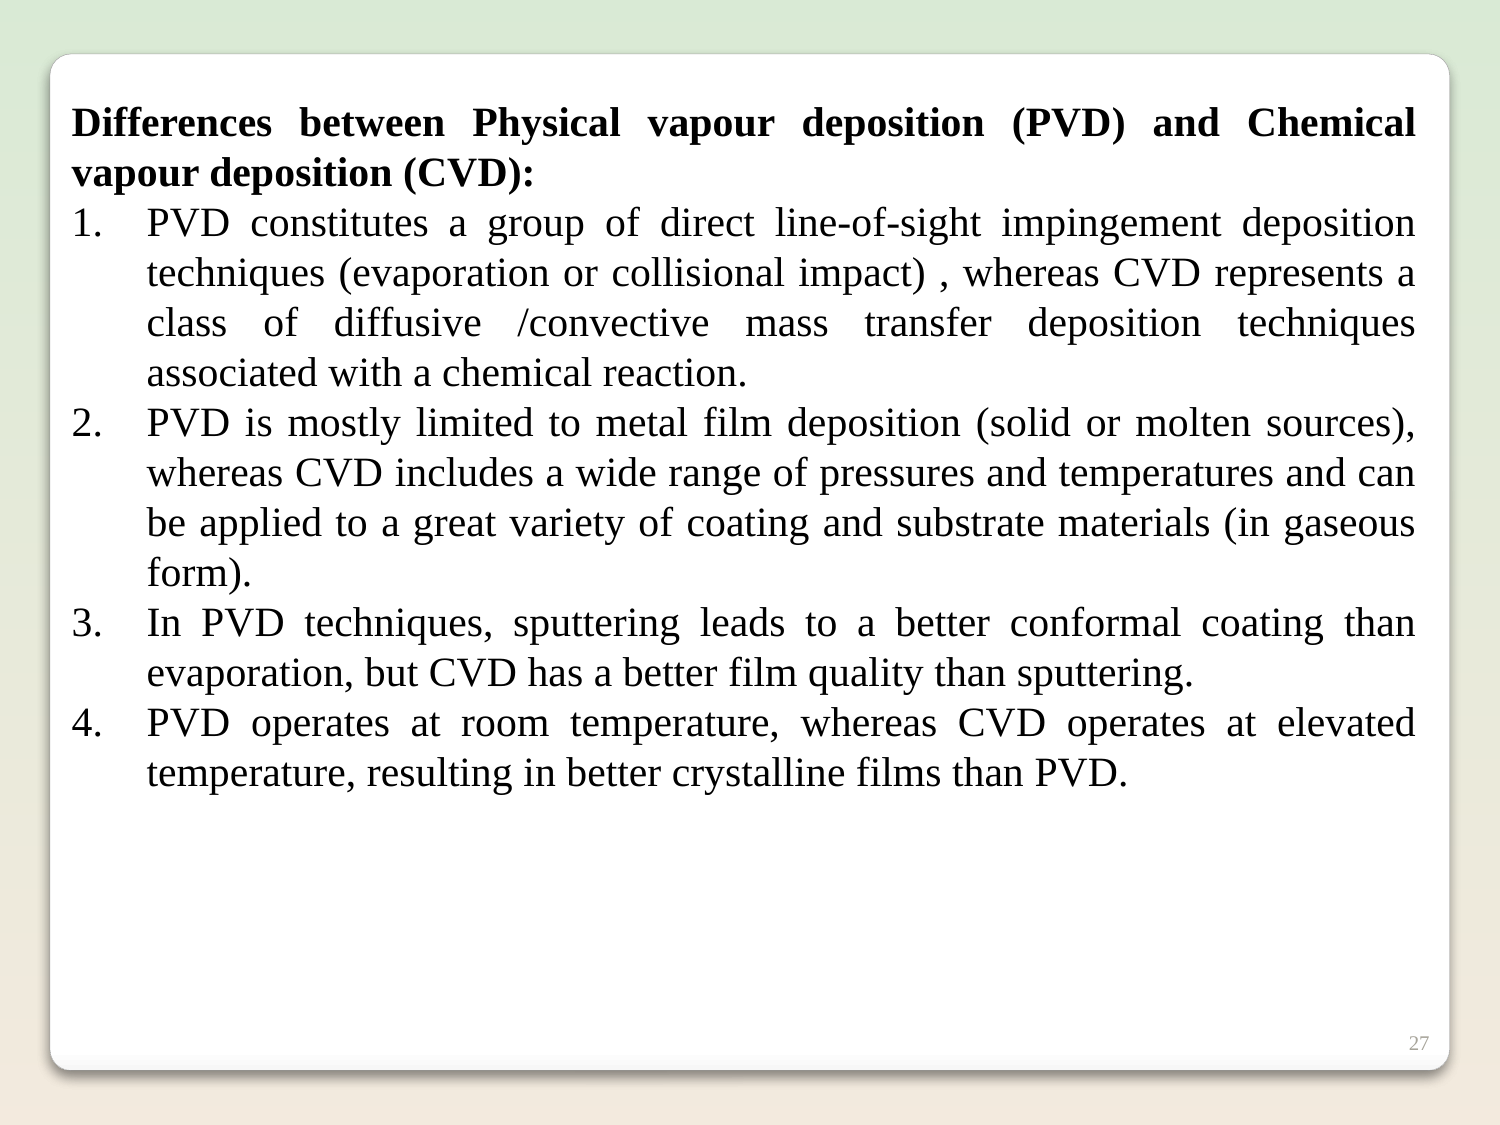

Differences between Physical vapour deposition (PVD) and Chemical vapour deposition (CVD):
PVD constitutes a group of direct line-of-sight impingement deposition techniques (evaporation or collisional impact) , whereas CVD represents a class of diffusive /convective mass transfer deposition techniques associated with a chemical reaction.
PVD is mostly limited to metal film deposition (solid or molten sources), whereas CVD includes a wide range of pressures and temperatures and can be applied to a great variety of coating and substrate materials (in gaseous form).
In PVD techniques, sputtering leads to a better conformal coating than evaporation, but CVD has a better film quality than sputtering.
PVD operates at room temperature, whereas CVD operates at elevated temperature, resulting in better crystalline films than PVD.
27